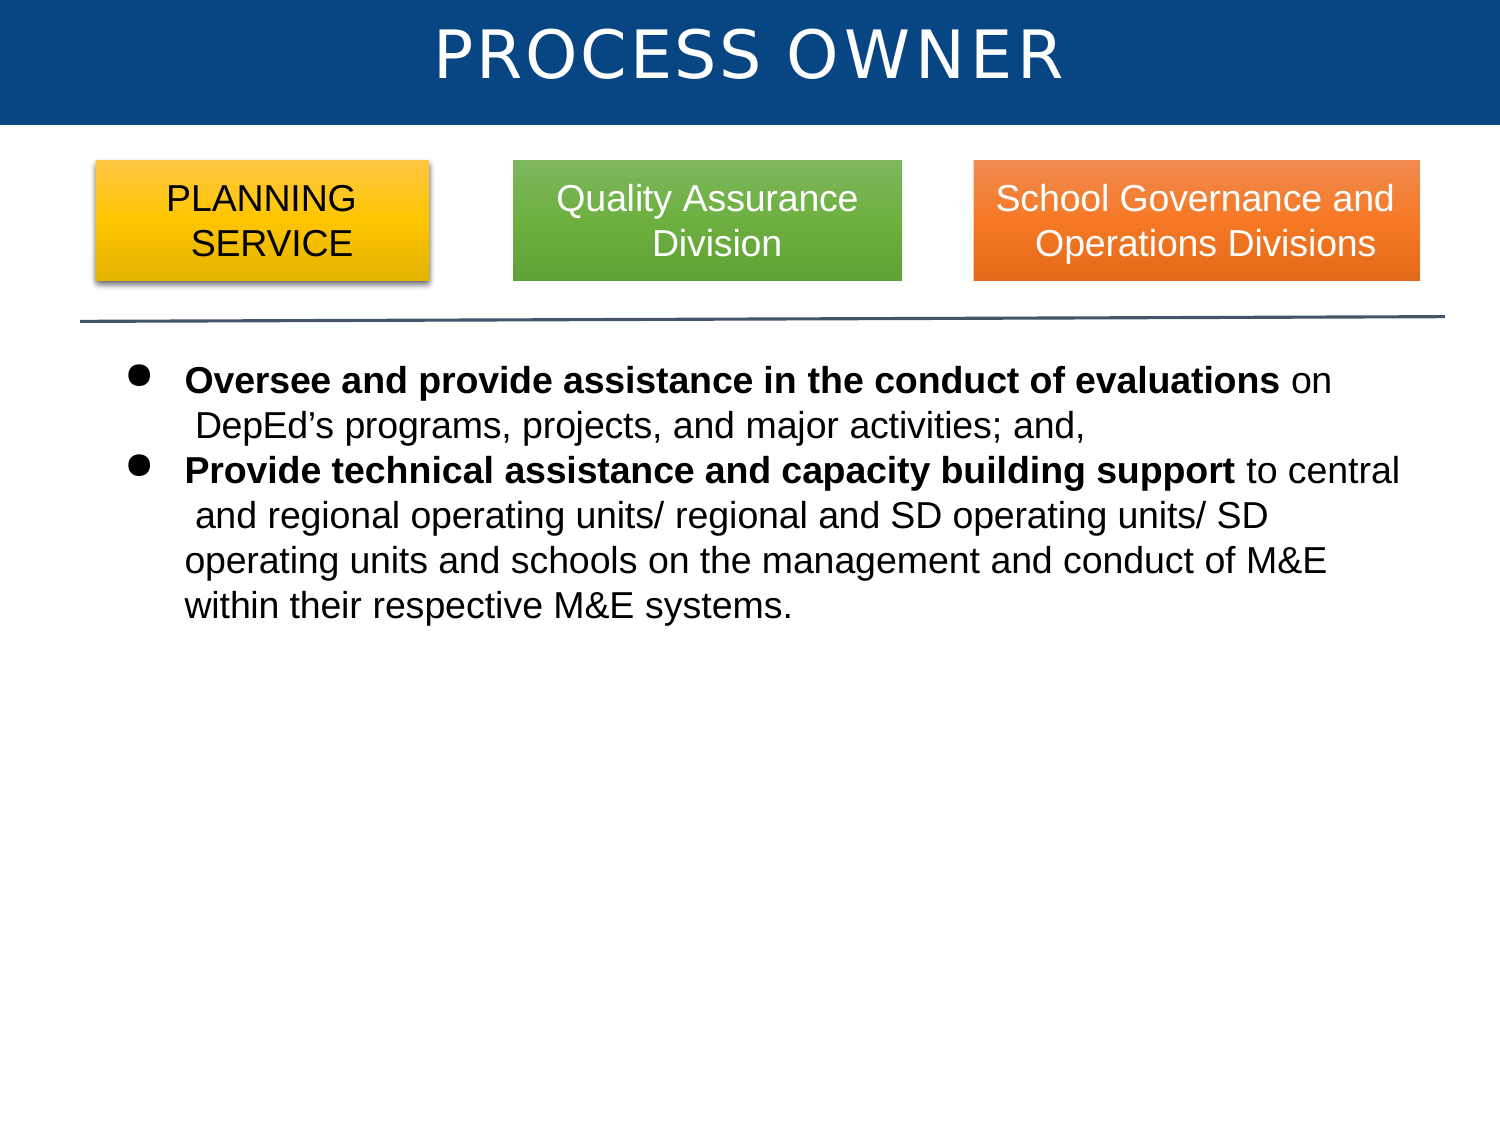

# PROCESS OWNER

PLANNING  SERVICE

Quality Assurance  Division
School Governance and  Operations Divisions

Oversee and provide assistance in the conduct of evaluations on  DepEd’s programs, projects, and major activities; and,
Provide technical assistance and capacity building support to central  and regional operating units/ regional and SD operating units/ SD  operating units and schools on the management and conduct of M&E  within their respective M&E systems.